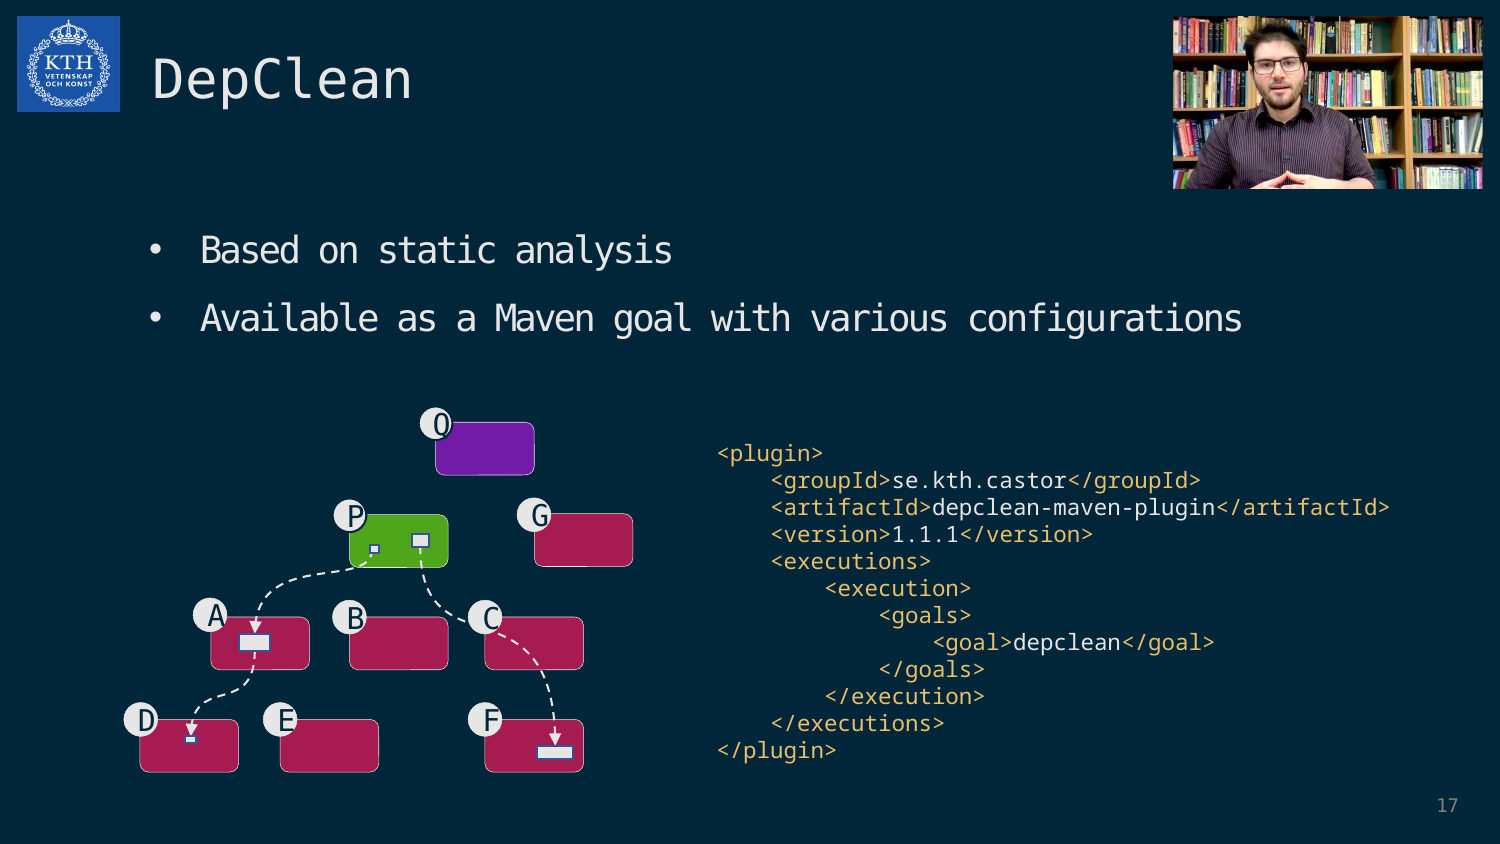

# DepClean
Based on static analysis
Available as a Maven goal with various configurations
Q

<plugin>
    <groupId>se.kth.castor</groupId>
    <artifactId>depclean-maven-plugin</artifactId>
    <version>1.1.1</version>
    <executions>
        <execution>
            <goals>
                <goal>depclean</goal>
            </goals>
        </execution>
    </executions>
</plugin>
G
P

A
B
C

D
E
F

17